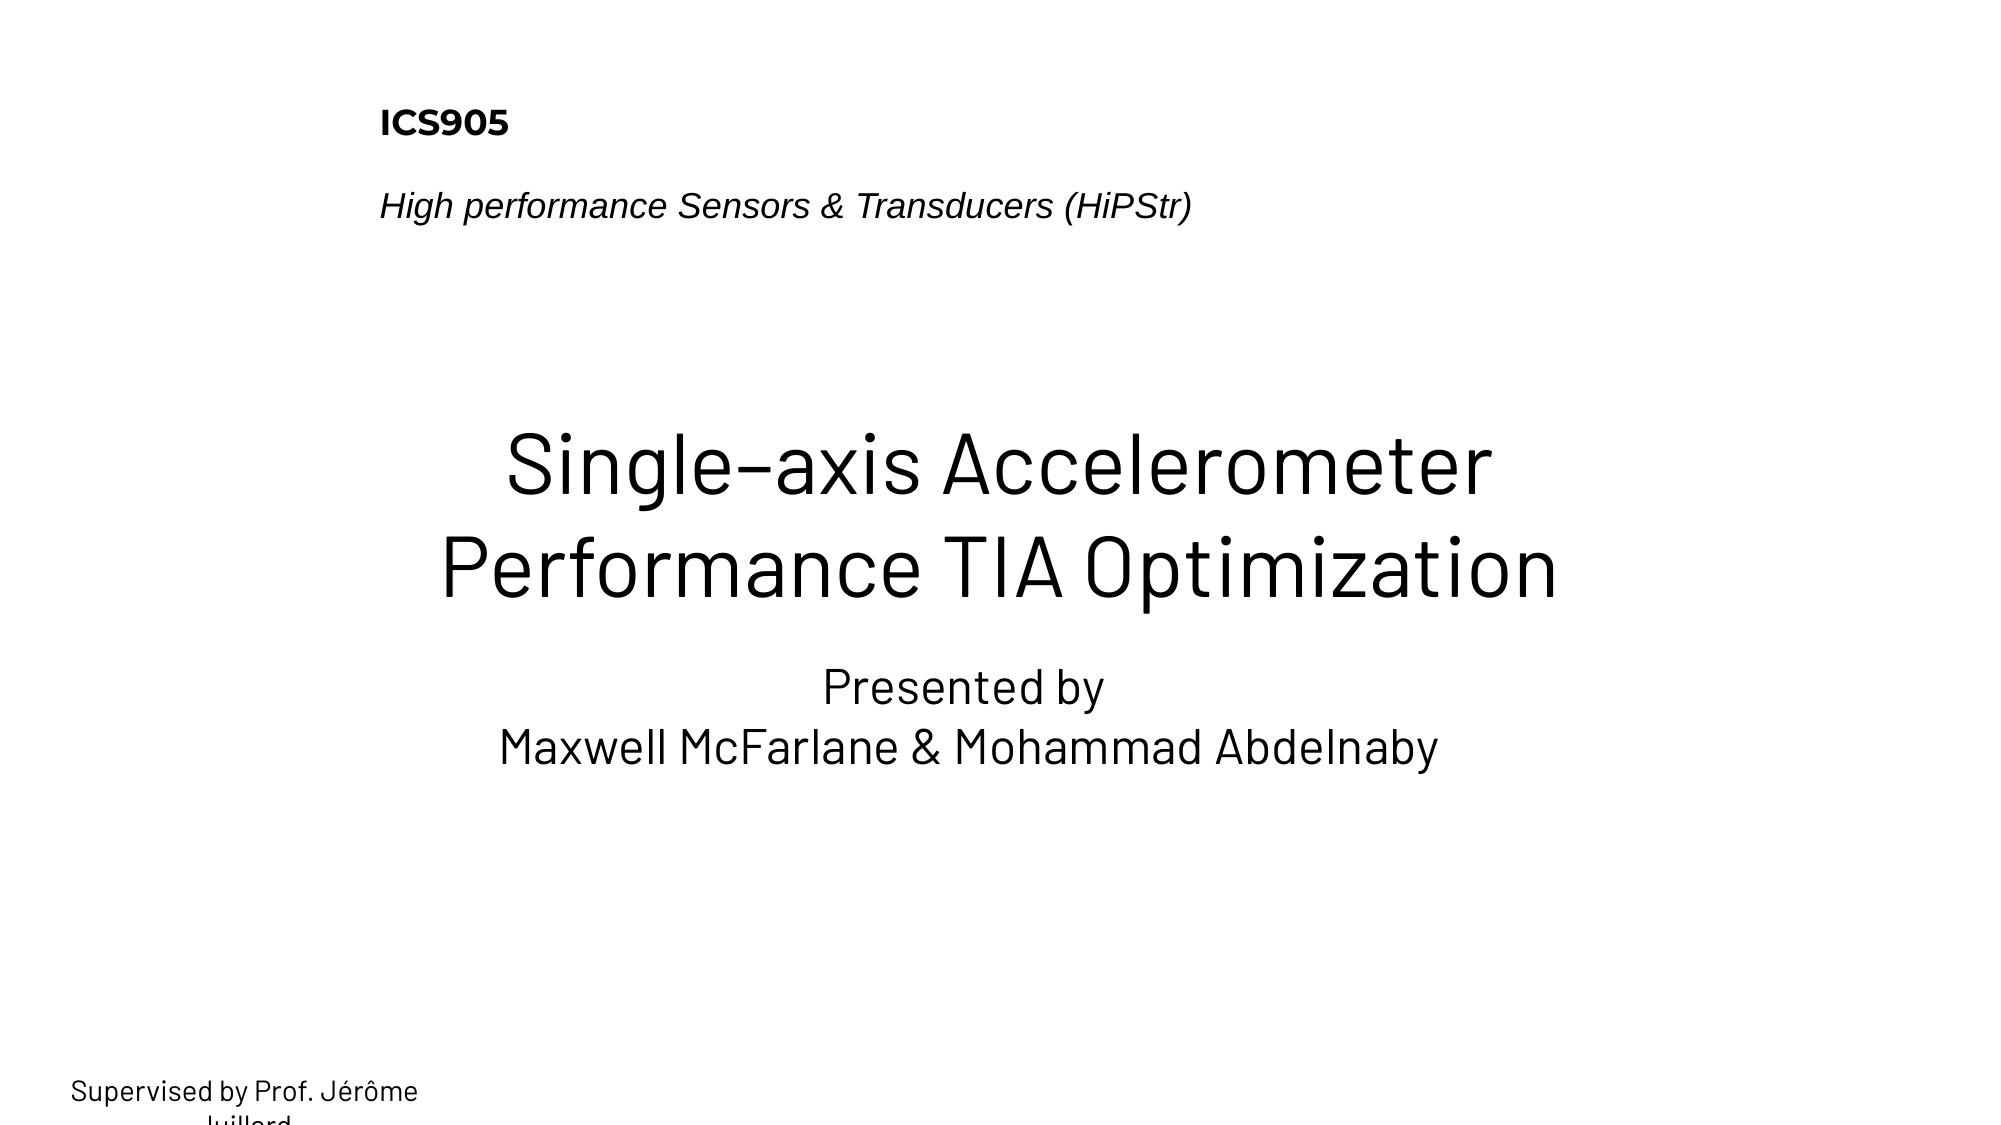

ICS905
High performance Sensors & Transducers (HiPStr)

# Single–axis Accelerometer Performance TIA Optimization
Presented by
Maxwell McFarlane & Mohammad Abdelnaby
Supervised by Prof. Jérôme Juillard